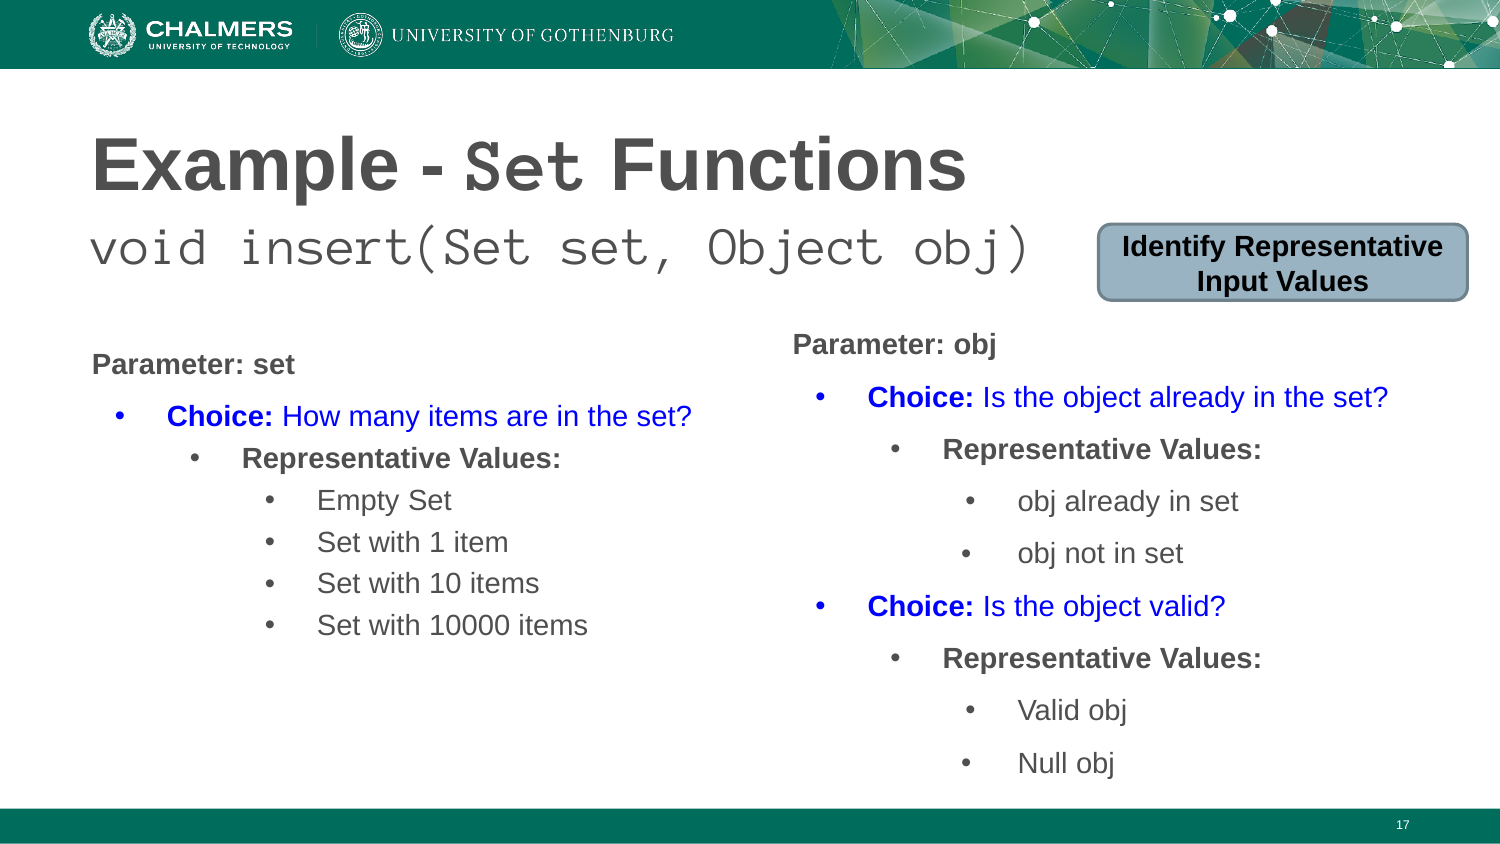

# Example - Set Functions
void insert(Set set, Object obj)

Parameter: set
Choice: How many items are in the set?
Representative Values:
Empty Set
Set with 1 item
Set with 10 items
Set with 10000 items
Identify Representative Input Values
Parameter: obj
Choice: Is the object already in the set?
Representative Values:
obj already in set
obj not in set
Choice: Is the object valid?
Representative Values:
Valid obj
Null obj
17